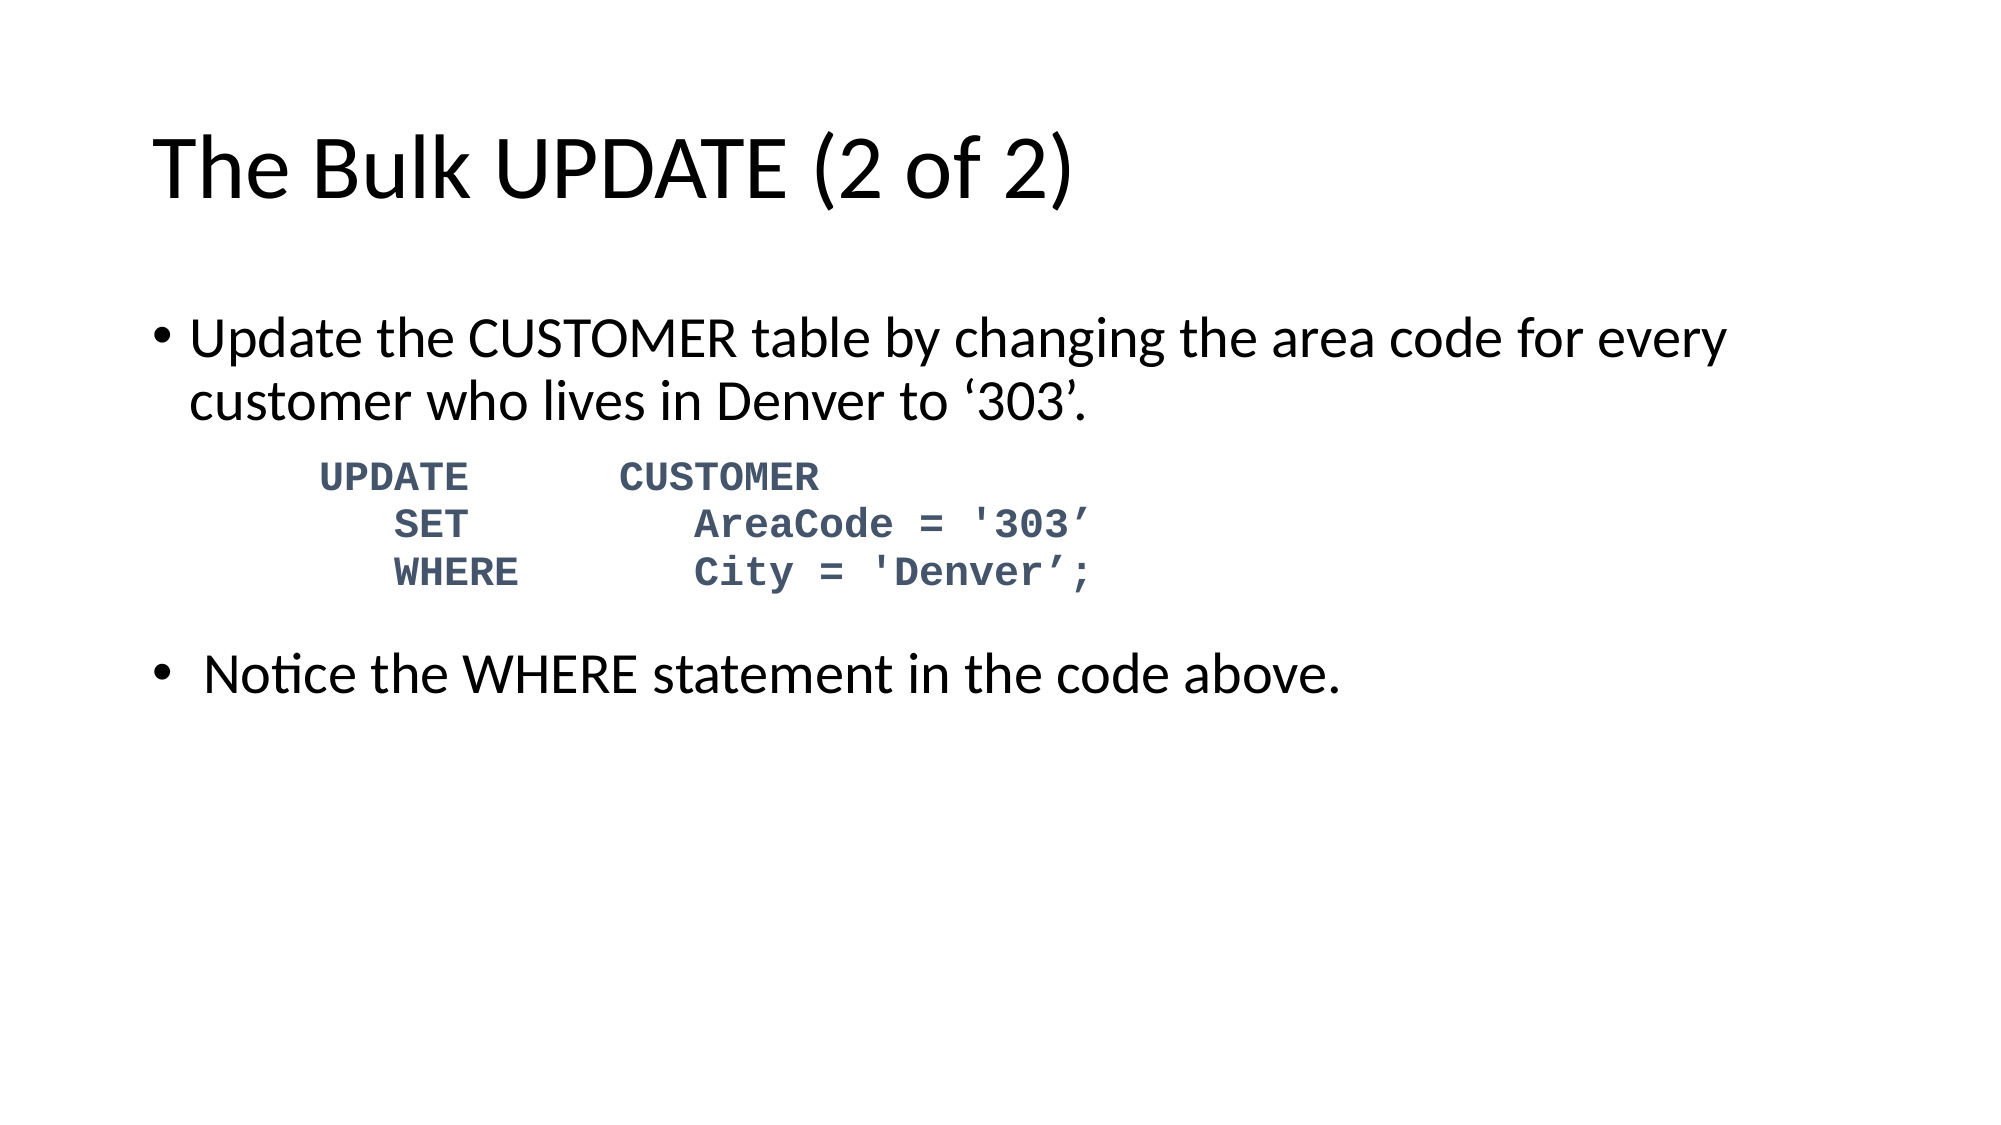

# The Bulk UPDATE (2 of 2)
Update the CUSTOMER table by changing the area code for every customer who lives in Denver to ‘303’.

	UPDATE	CUSTOMER
	SET 		AreaCode = '303’
	WHERE 	City = 'Denver’;

 Notice the WHERE statement in the code above.